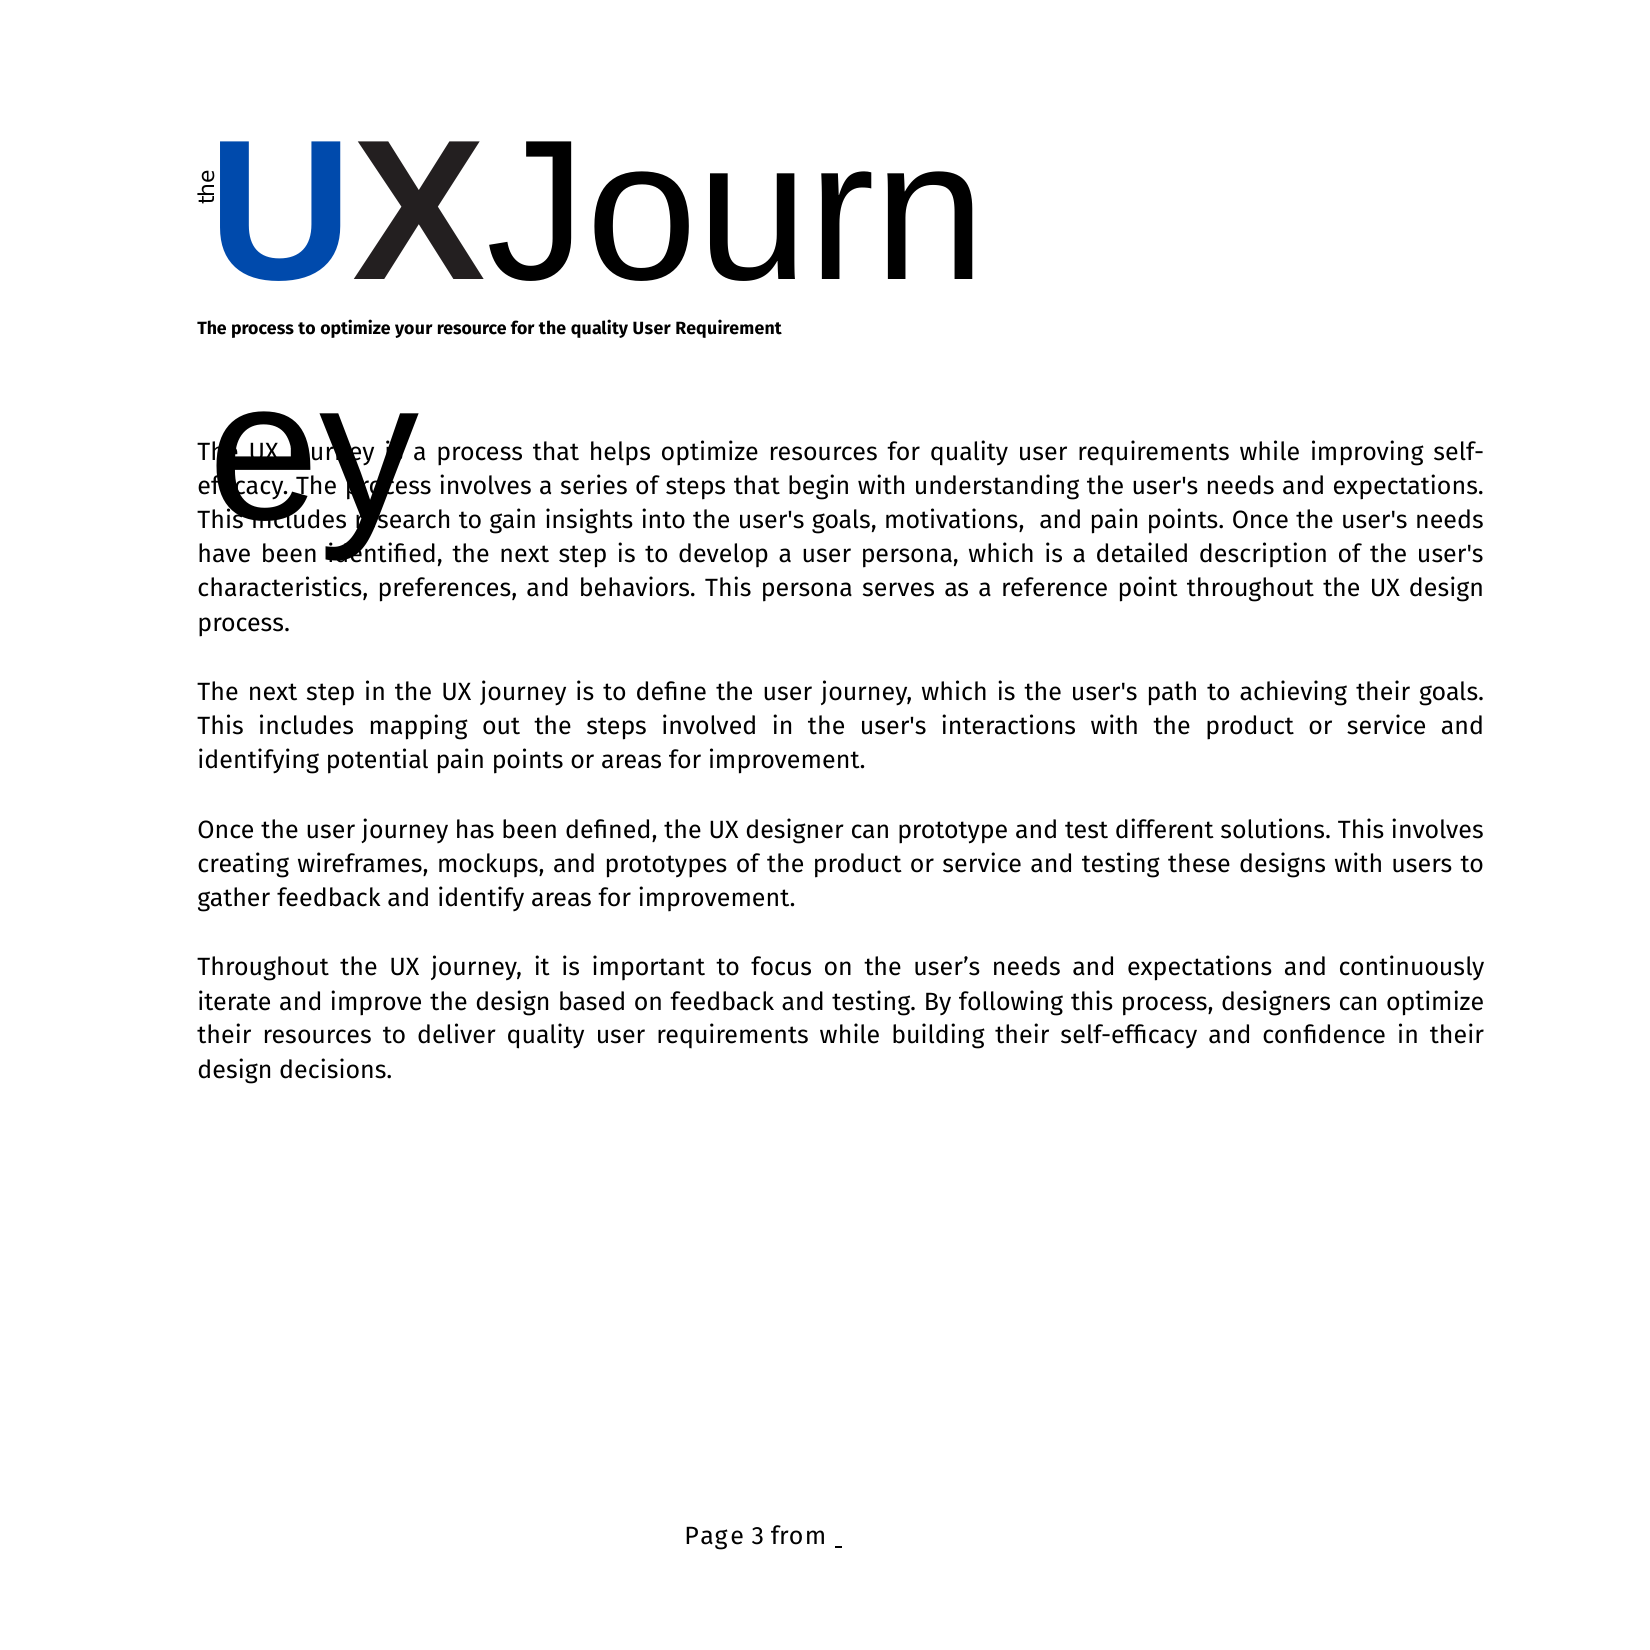

# UXJourney
the
The process to optimize your resource for the quality User Requirement
The UX journey is a process that helps optimize resources for quality user requirements while improving self-efficacy. The process involves a series of steps that begin with understanding the user's needs and expectations. This includes research to gain insights into the user's goals, motivations,  and pain points. Once the user's needs have been identified, the next step is to develop a user persona, which is a detailed description of the user's characteristics, preferences, and behaviors. This persona serves as a reference point throughout the UX design process.

The next step in the UX journey is to define the user journey, which is the user's path to achieving their goals. This includes mapping out the steps involved in the user's interactions with the product or service and identifying potential pain points or areas for improvement.

Once the user journey has been defined, the UX designer can prototype and test different solutions. This involves creating wireframes, mockups, and prototypes of the product or service and testing these designs with users to gather feedback and identify areas for improvement.

Throughout the UX journey, it is important to focus on the user’s needs and expectations and continuously iterate and improve the design based on feedback and testing. By following this process, designers can optimize their resources to deliver quality user requirements while building their self-efficacy and confidence in their design decisions.
Page 3 from